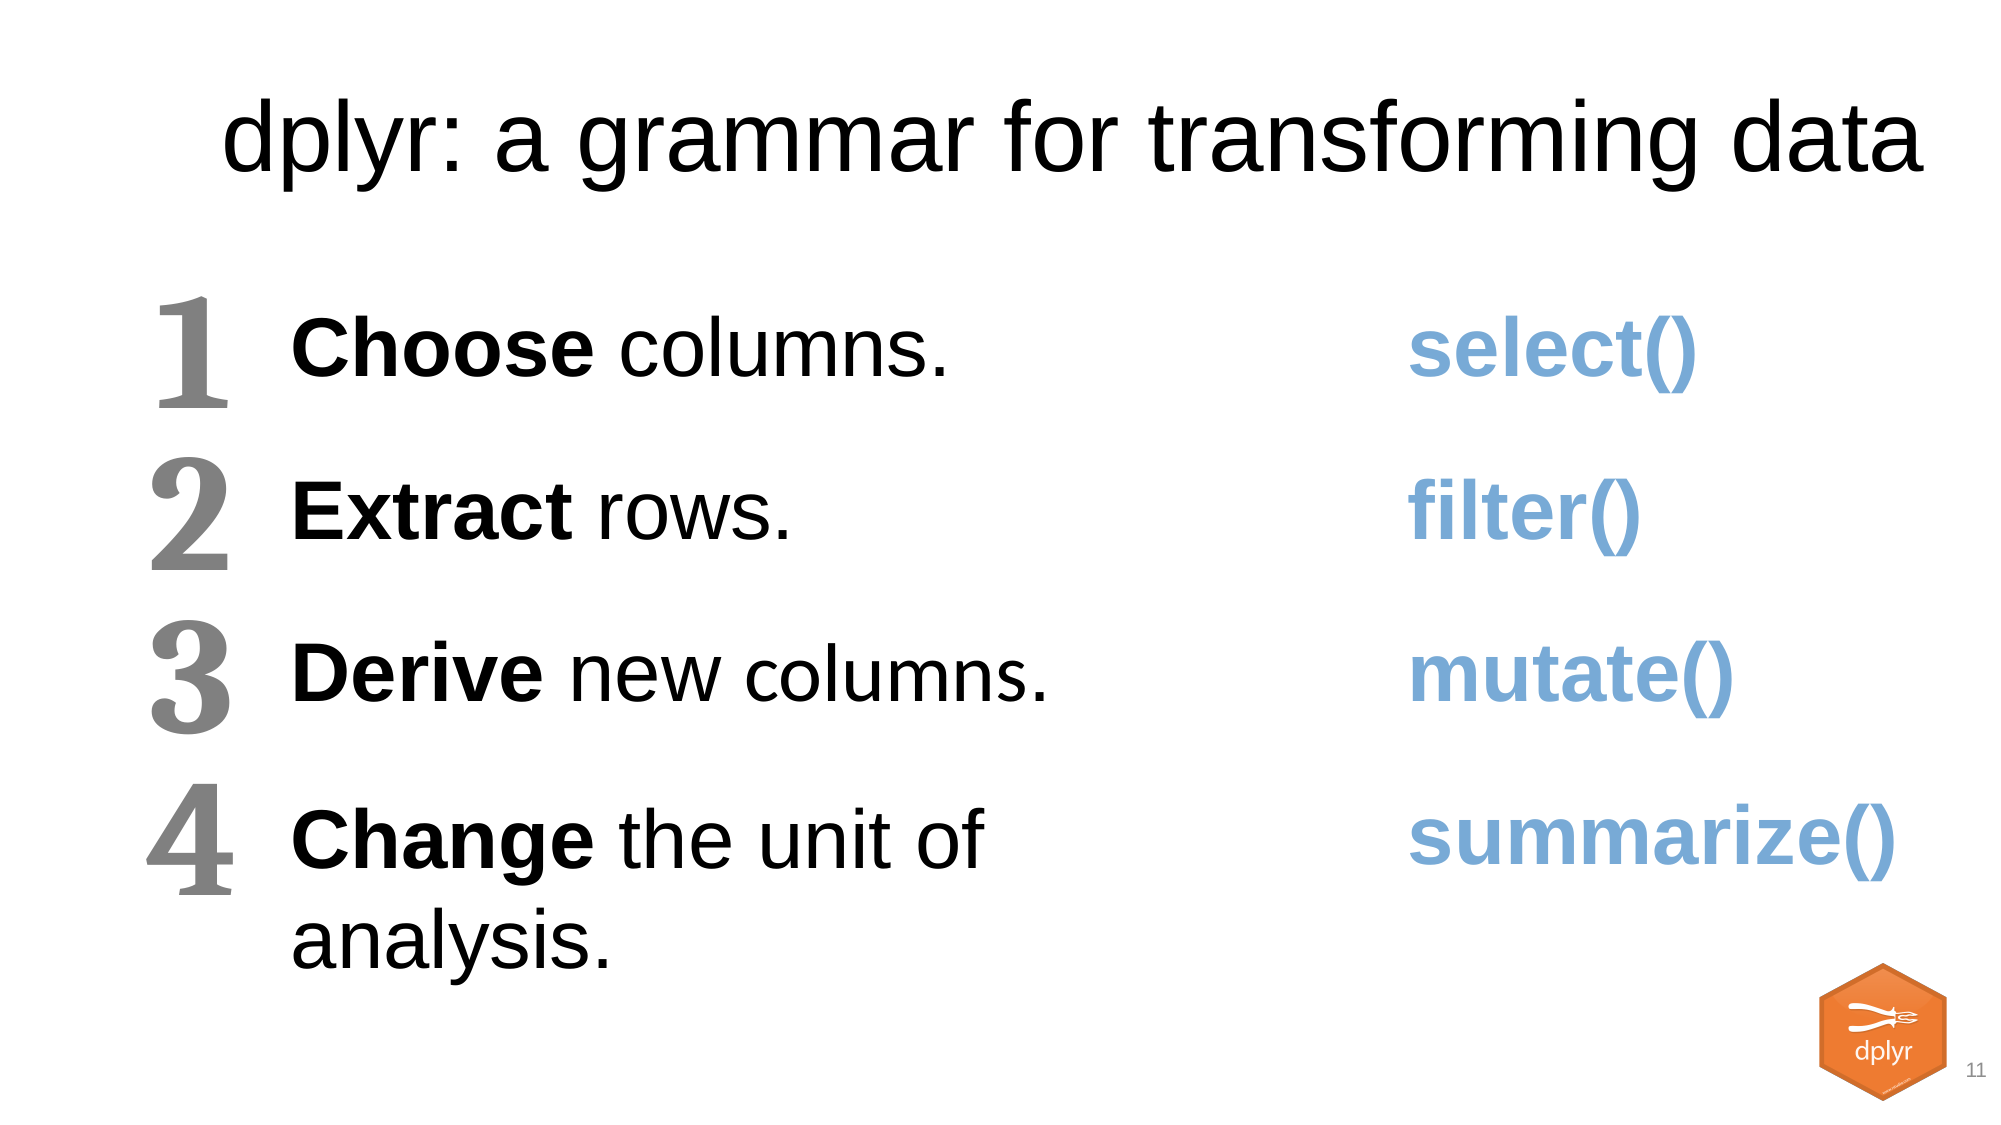

# dplyr: a grammar for transforming data
1
Choose columns.
select()
2
Extract rows.
filter()
3
Derive new columns.
mutate()
4
summarize()
Change the unit of analysis.

11